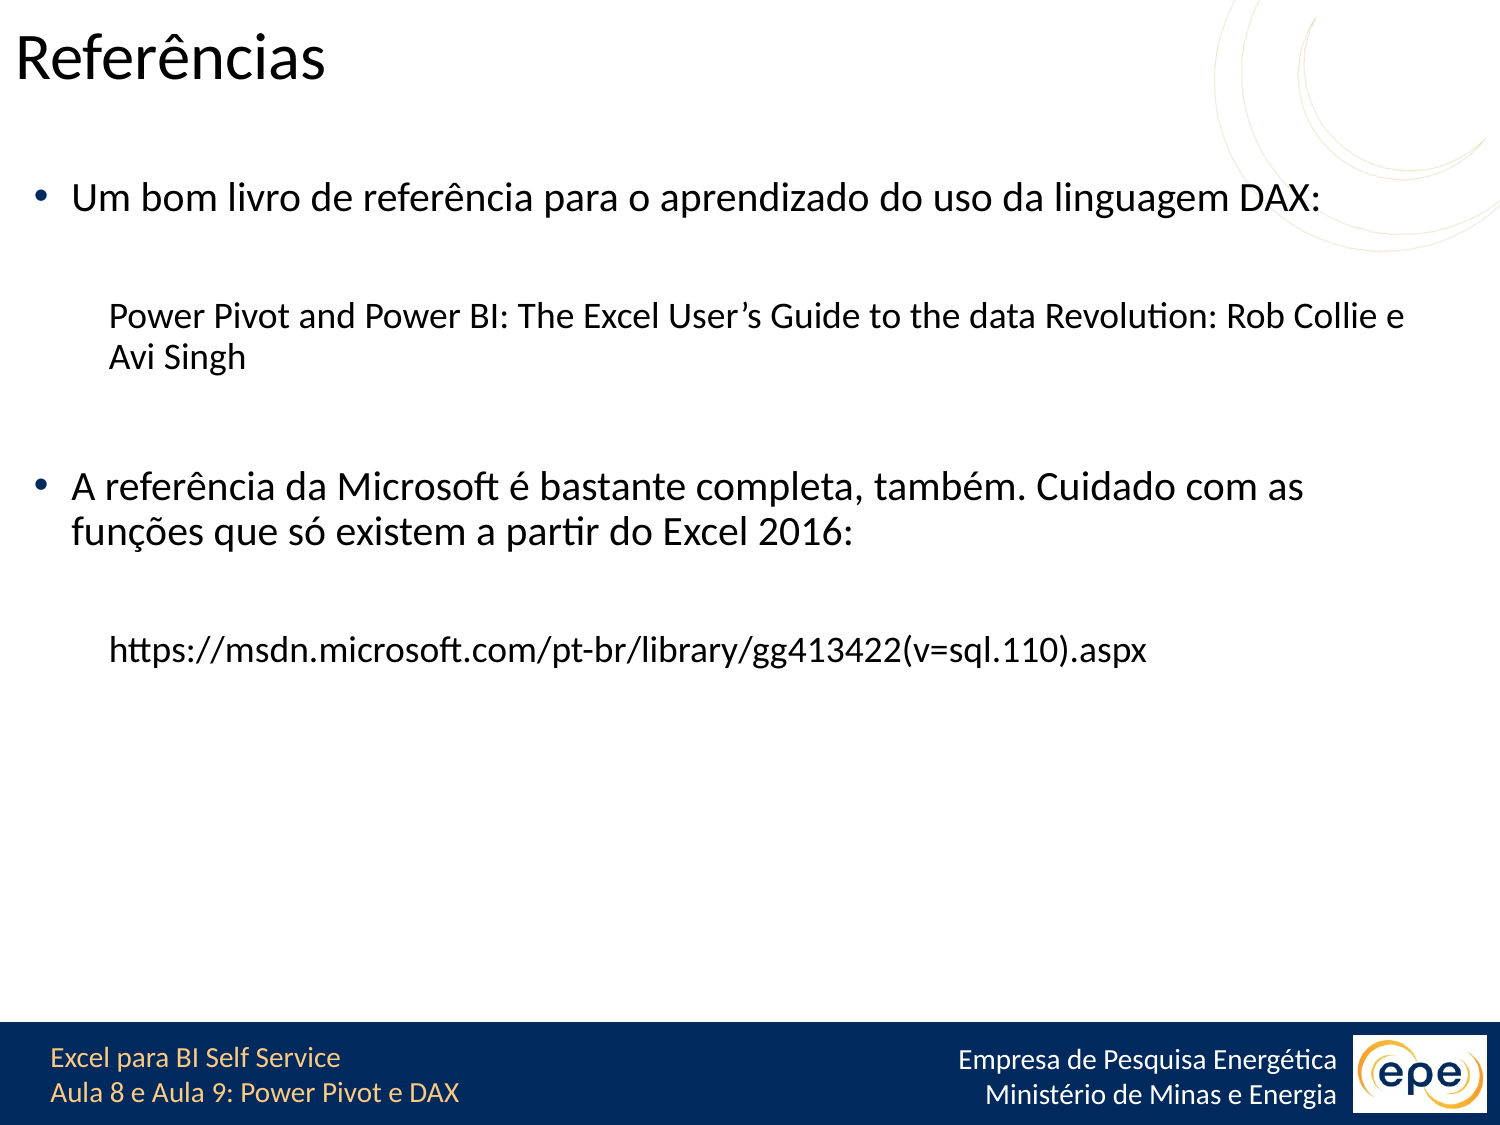

# Referências
Um bom livro de referência para o aprendizado do uso da linguagem DAX:

Power Pivot and Power BI: The Excel User’s Guide to the data Revolution: Rob Collie e Avi Singh

A referência da Microsoft é bastante completa, também. Cuidado com as funções que só existem a partir do Excel 2016:

https://msdn.microsoft.com/pt-br/library/gg413422(v=sql.110).aspx